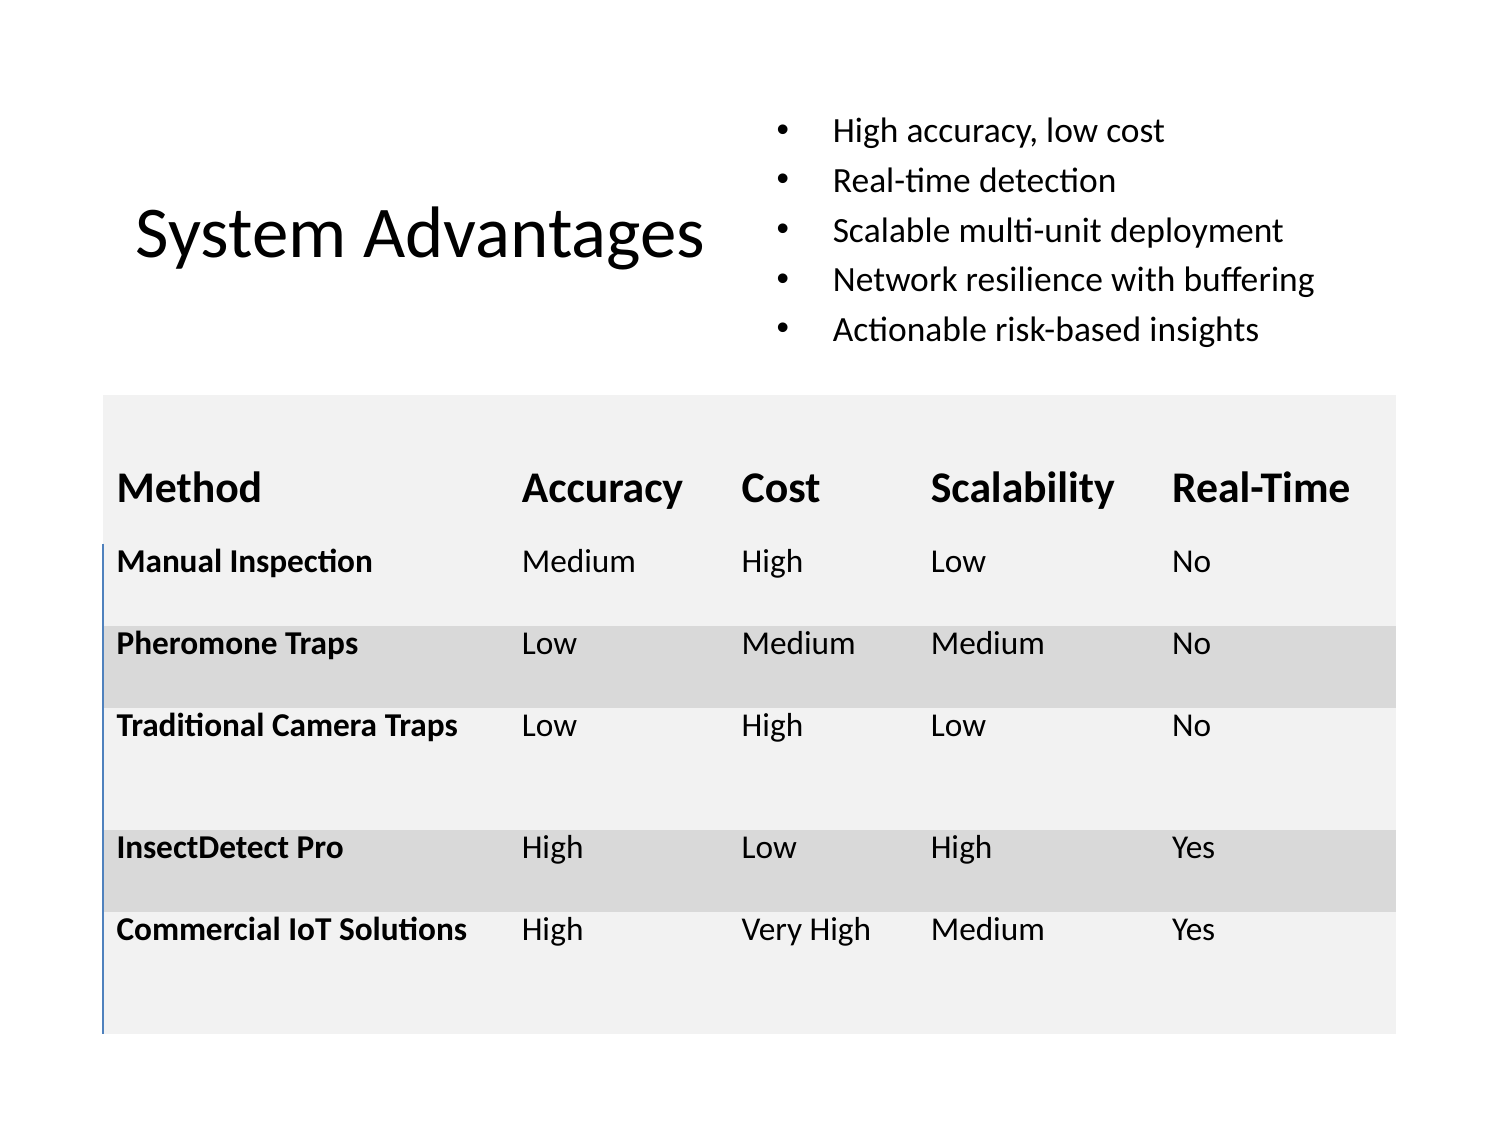

# System Advantages
High accuracy, low cost
Real-time detection
Scalable multi-unit deployment
Network resilience with buffering
Actionable risk-based insights
| Method | Accuracy | Cost | Scalability | Real-Time |
| --- | --- | --- | --- | --- |
| Manual Inspection | Medium | High | Low | No |
| Pheromone Traps | Low | Medium | Medium | No |
| Traditional Camera Traps | Low | High | Low | No |
| InsectDetect Pro | High | Low | High | Yes |
| Commercial IoT Solutions | High | Very High | Medium | Yes |
9